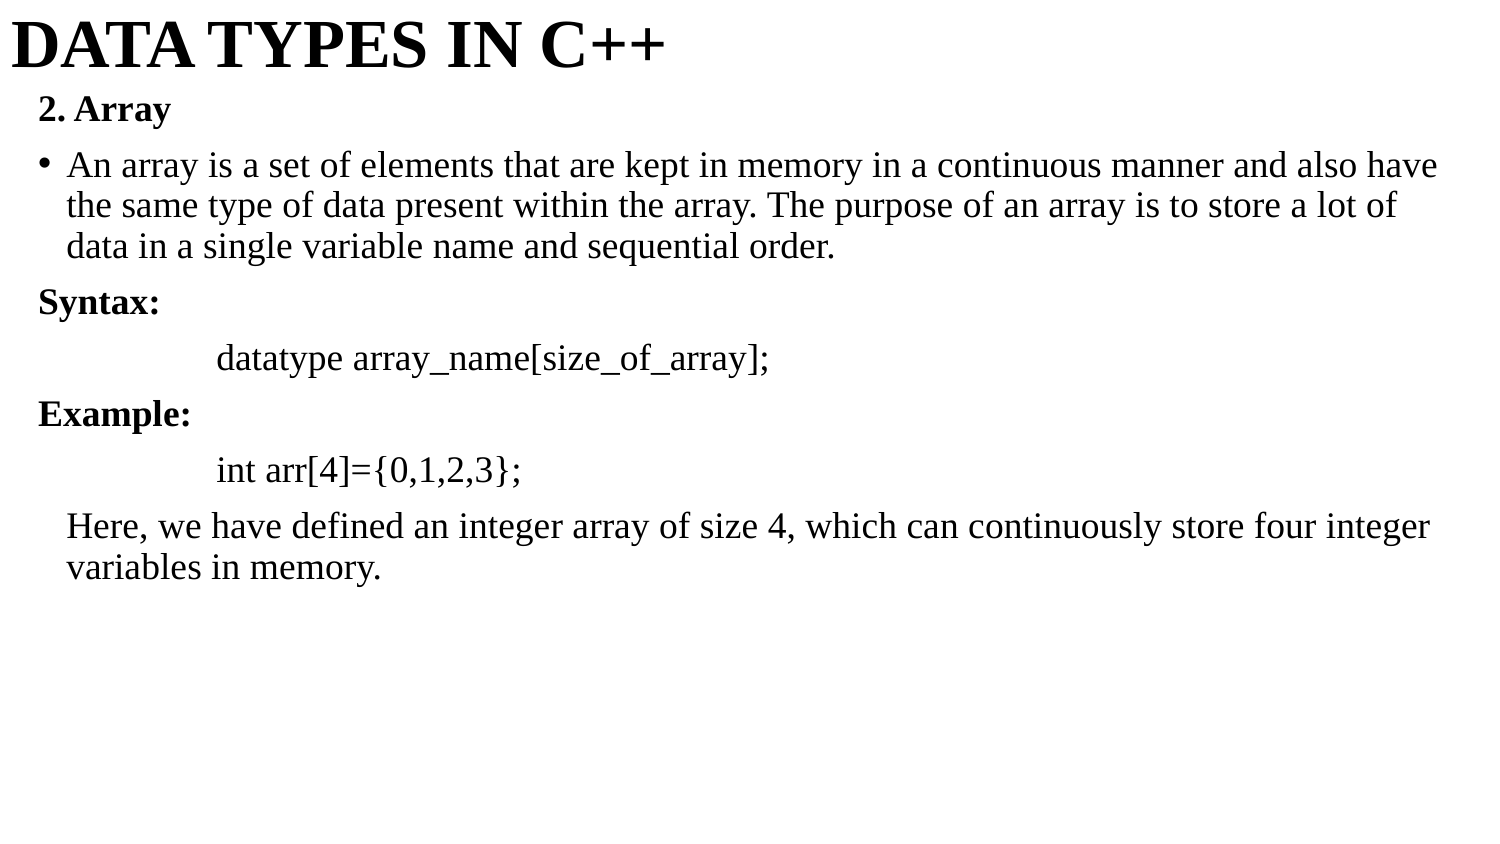

# DATA TYPES IN C++
2. Array
An array is a set of elements that are kept in memory in a continuous manner and also have the same type of data present within the array. The purpose of an array is to store a lot of data in a single variable name and sequential order.
Syntax:
		datatype array_name[size_of_array];
Example:
		int arr[4]={0,1,2,3};
	Here, we have defined an integer array of size 4, which can continuously store four integer variables in memory.